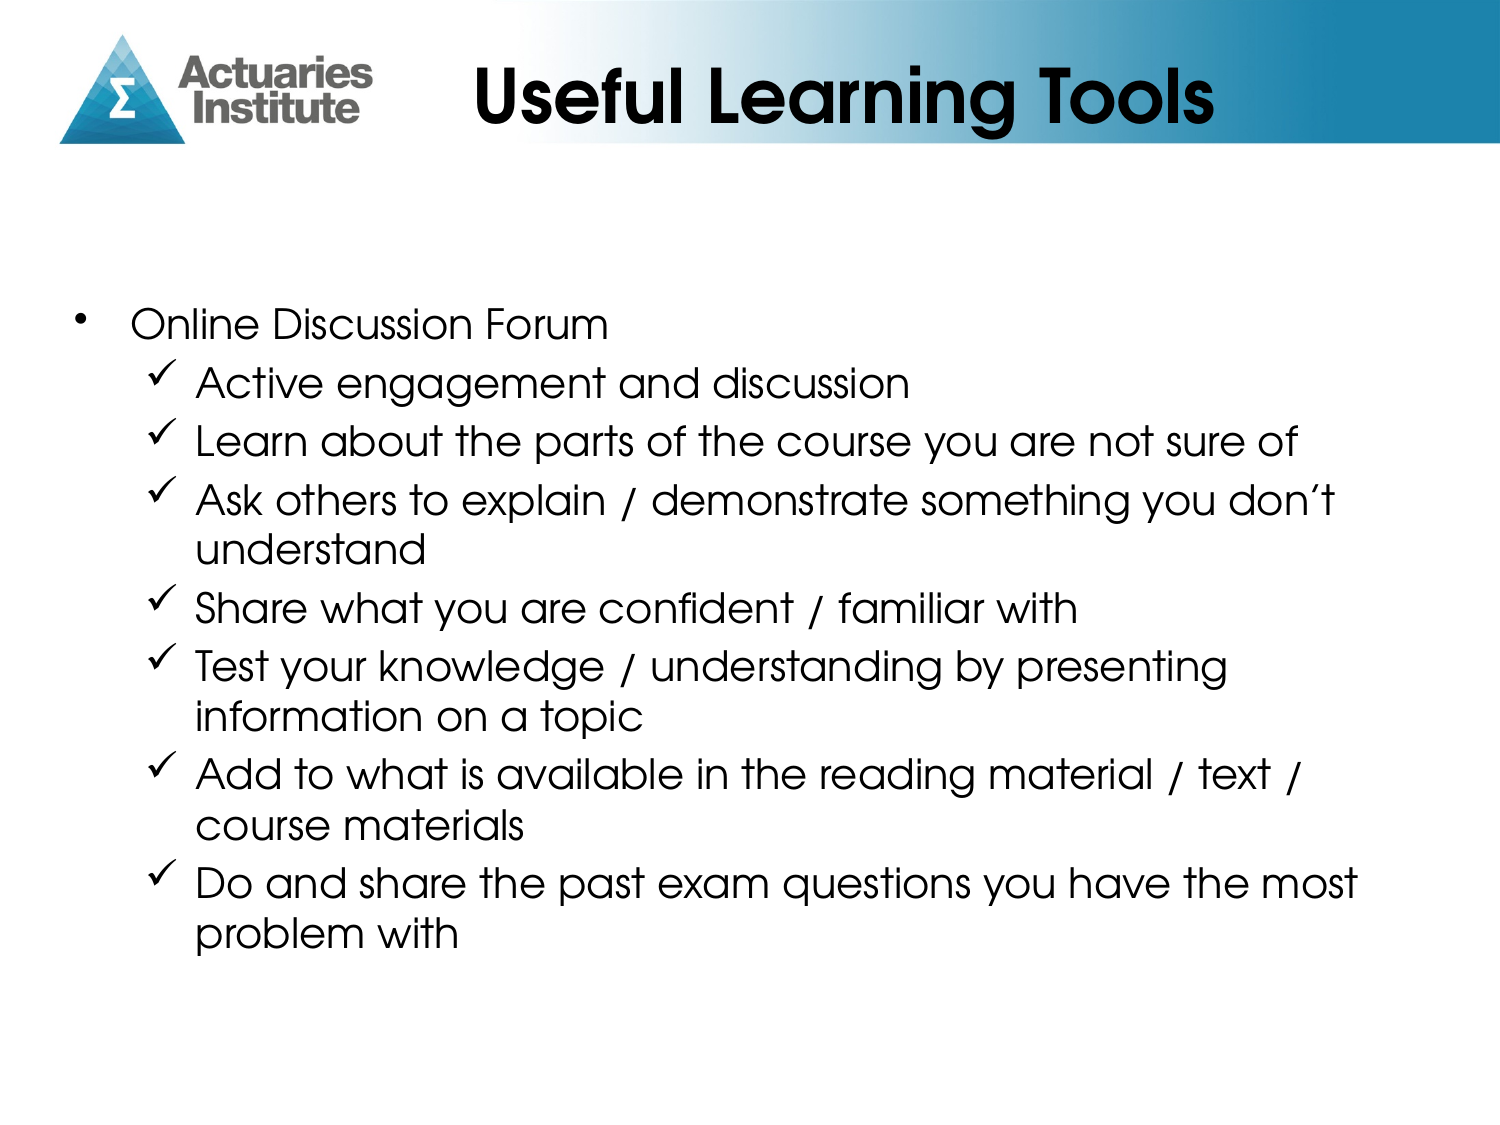

# Useful Learning Tools
Online Discussion Forum
Active engagement and discussion
Learn about the parts of the course you are not sure of
Ask others to explain / demonstrate something you don’t understand
Share what you are confident / familiar with
Test your knowledge / understanding by presenting information on a topic
Add to what is available in the reading material / text / course materials
Do and share the past exam questions you have the most problem with